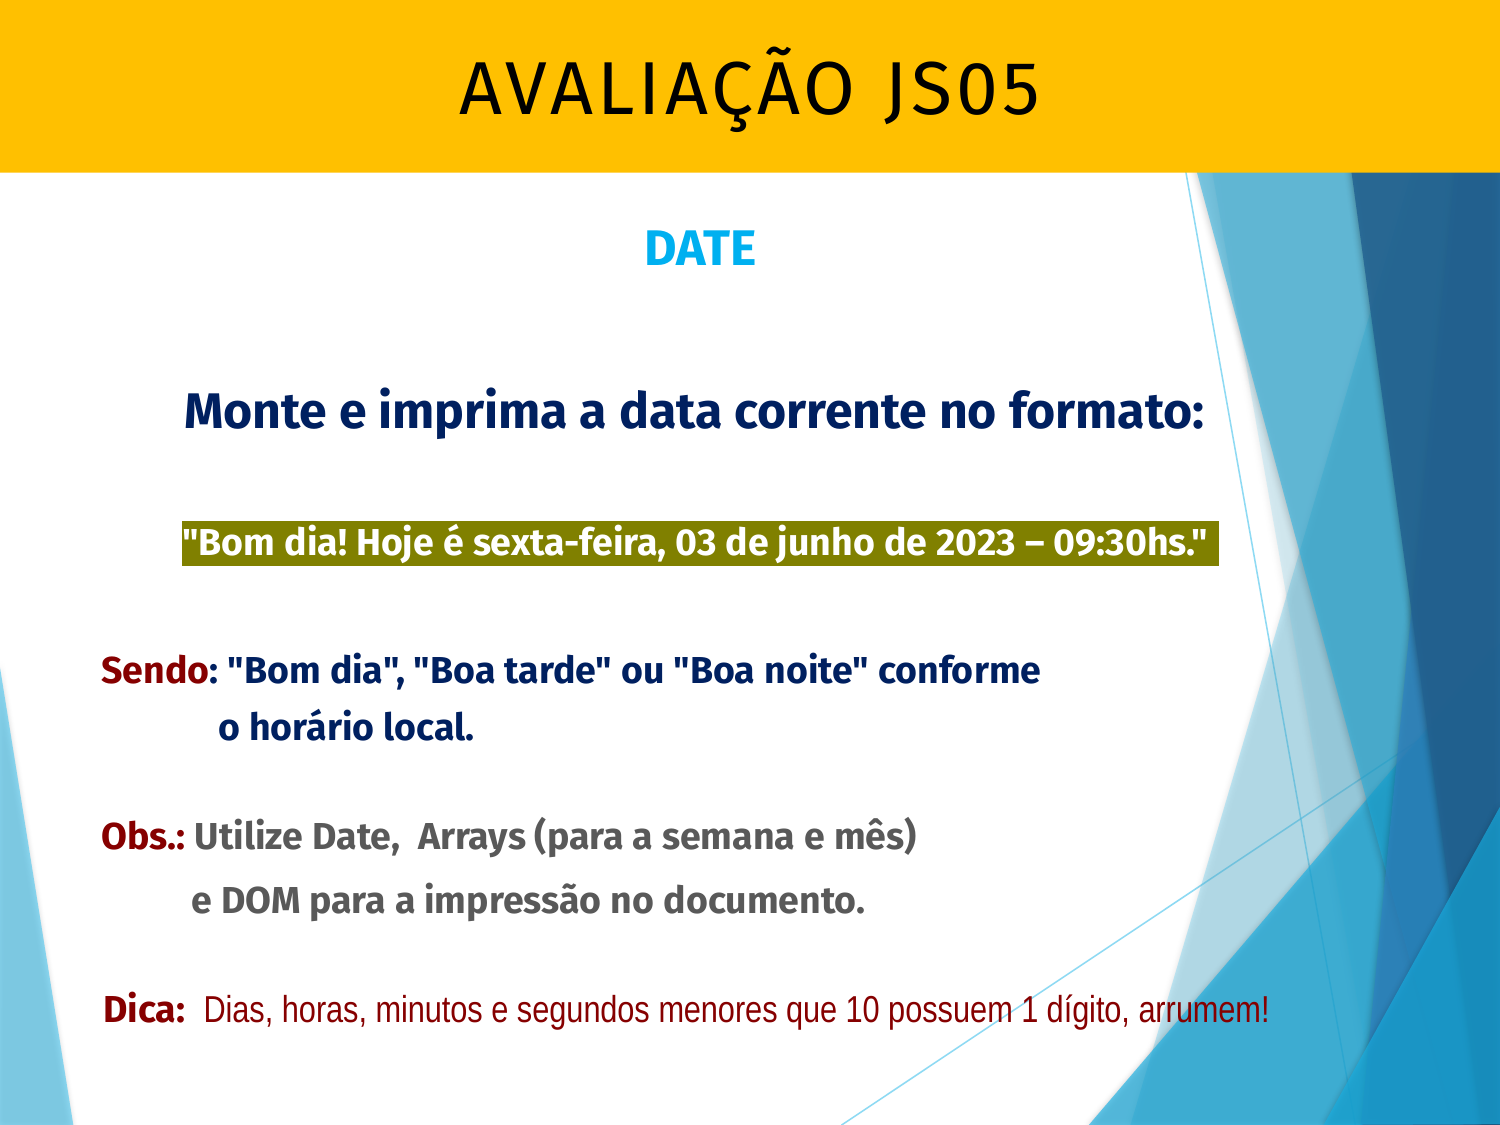

# AVALIAÇÃO JS05
DATE
Monte e imprima a data corrente no formato:
"Bom dia! Hoje é sexta-feira, 03 de junho de 2023 – 09:30hs."
     Sendo: "Bom dia", "Boa tarde" ou "Boa noite" conforme
                  o horário local.
   Obs.: Utilize Date,  Arrays (para a semana e mês)
             e DOM para a impressão no documento.
   Dica:  Dias, horas, minutos e segundos menores que 10 possuem 1 dígito, arrumem!